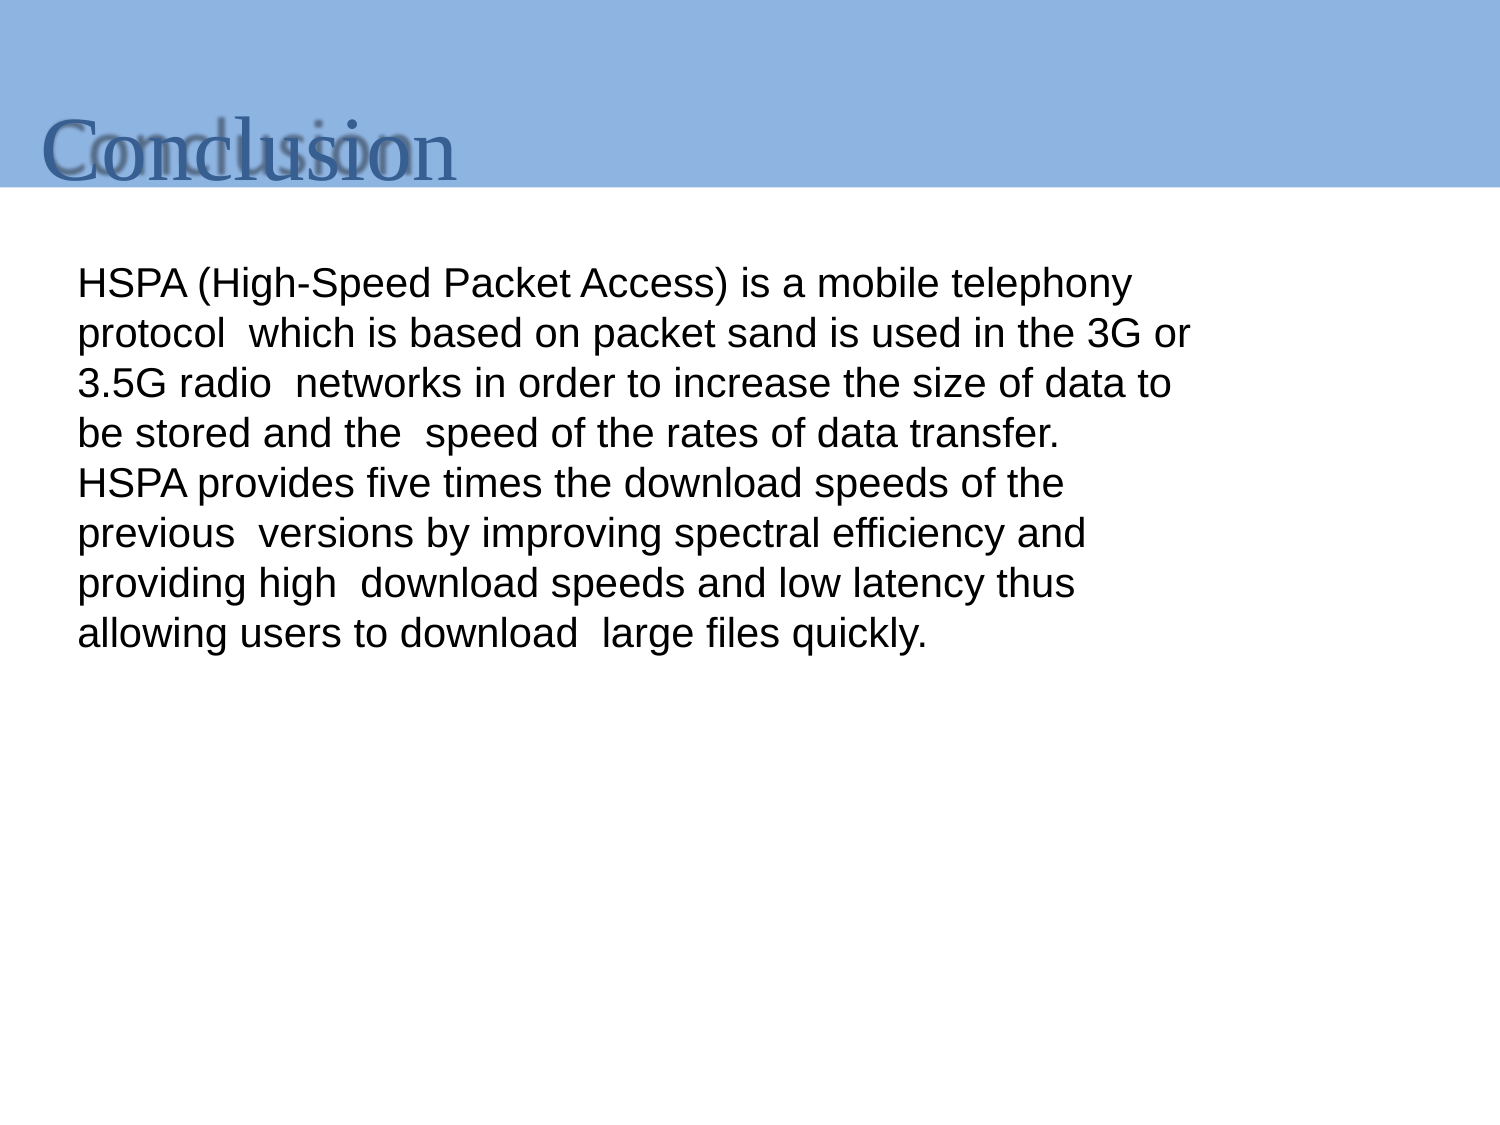

# Conclusion
HSPA (High-Speed Packet Access) is a mobile telephony protocol  which is based on packet sand is used in the 3G or 3.5G radio  networks in order to increase the size of data to be stored and the  speed of the rates of data transfer.
HSPA provides five times the download speeds of the previous  versions by improving spectral efficiency and providing high  download speeds and low latency thus allowing users to download  large files quickly.